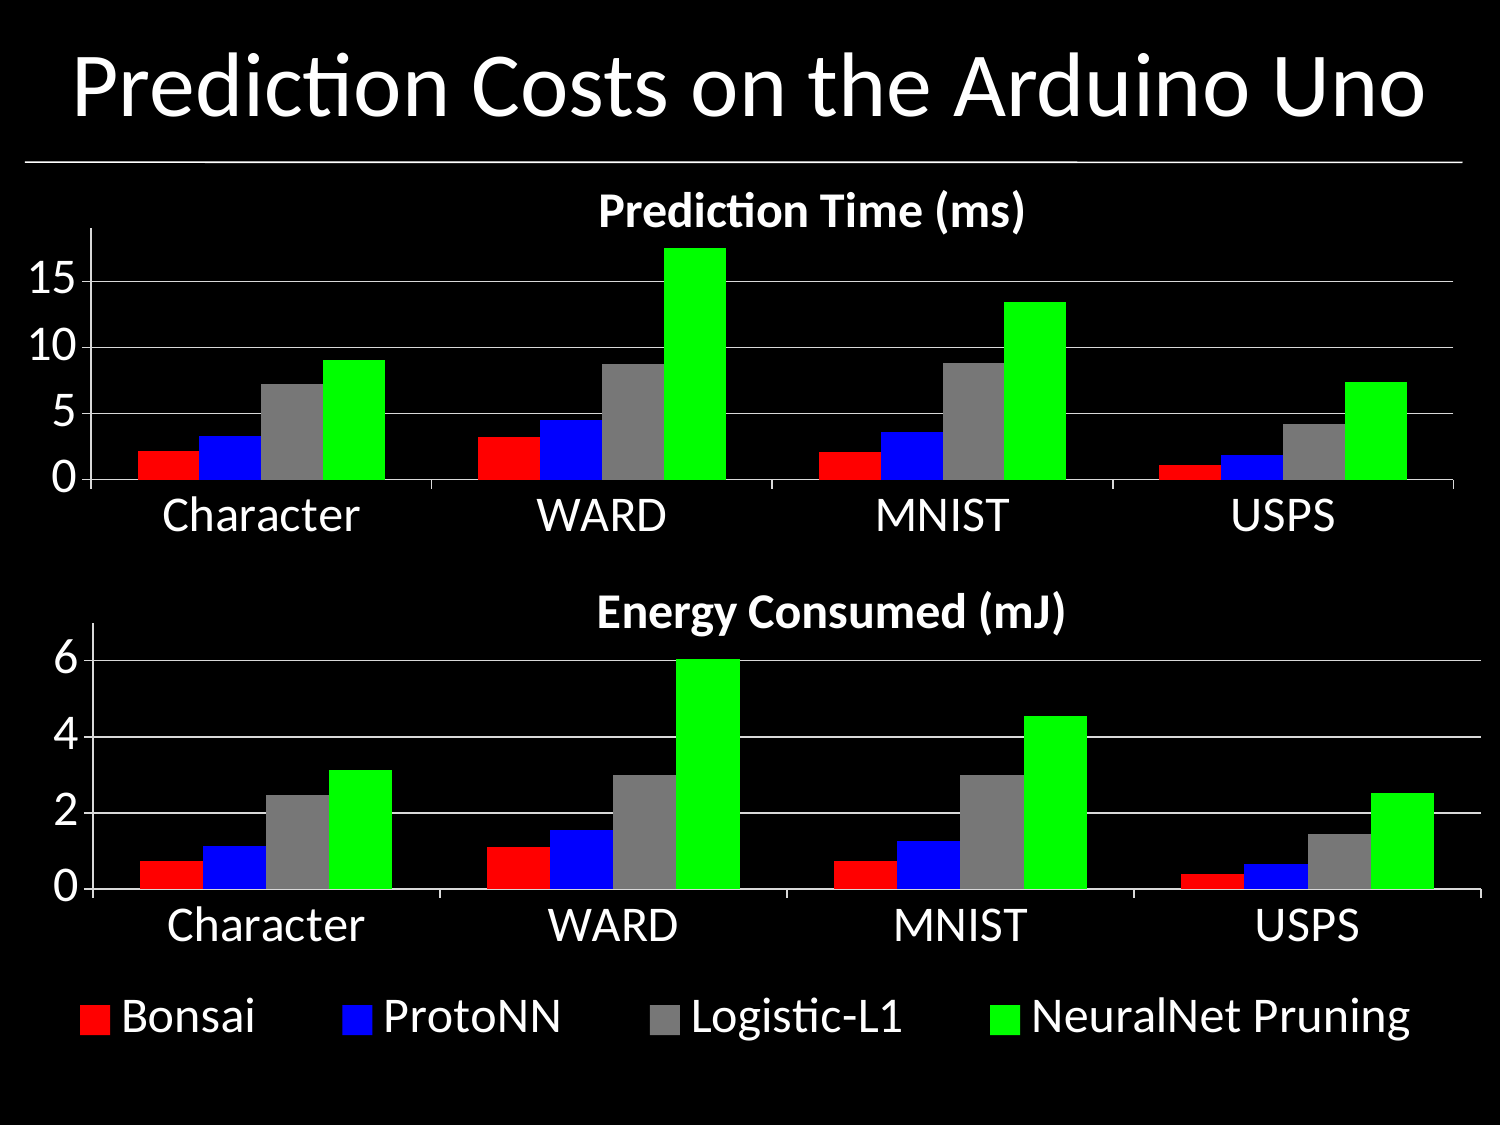

Prediction Costs on the Arduino Uno

### Chart: Prediction Time (ms)

| Category | Bonsai | ProtoNN | Logistic-L1 | NeuralNet Pruning |
|---|---|---|---|---|
| Character | 2.142 | 3.27 | 7.236 | 9.085 |
| WARD | 3.266 | 4.5 | 8.78 | 17.494 |
| MNIST | 2.116 | 3.63 | 8.82 | 13.414 |
| USPS | 1.136 | 1.9 | 4.248 | 7.369 |

### Chart: Energy Consumed (mJ)

| Category | Bonsai |  | Logistic-L1 | NeuralNet Pruning |
|---|---|---|---|---|
| Character | 0.735322896 | 1.122 | 2.4714558 | 3.1345248700000004 |
| WARD | 1.1155023 | 1.56 | 2.997 | 6.035814867999999 |
| MNIST | 0.7227198 | 1.252 | 2.99710656 | 4.5581845119999995 |
| USPS | 0.3880008 | 0.665 | 1.443504384 | 2.5168819499999997 |